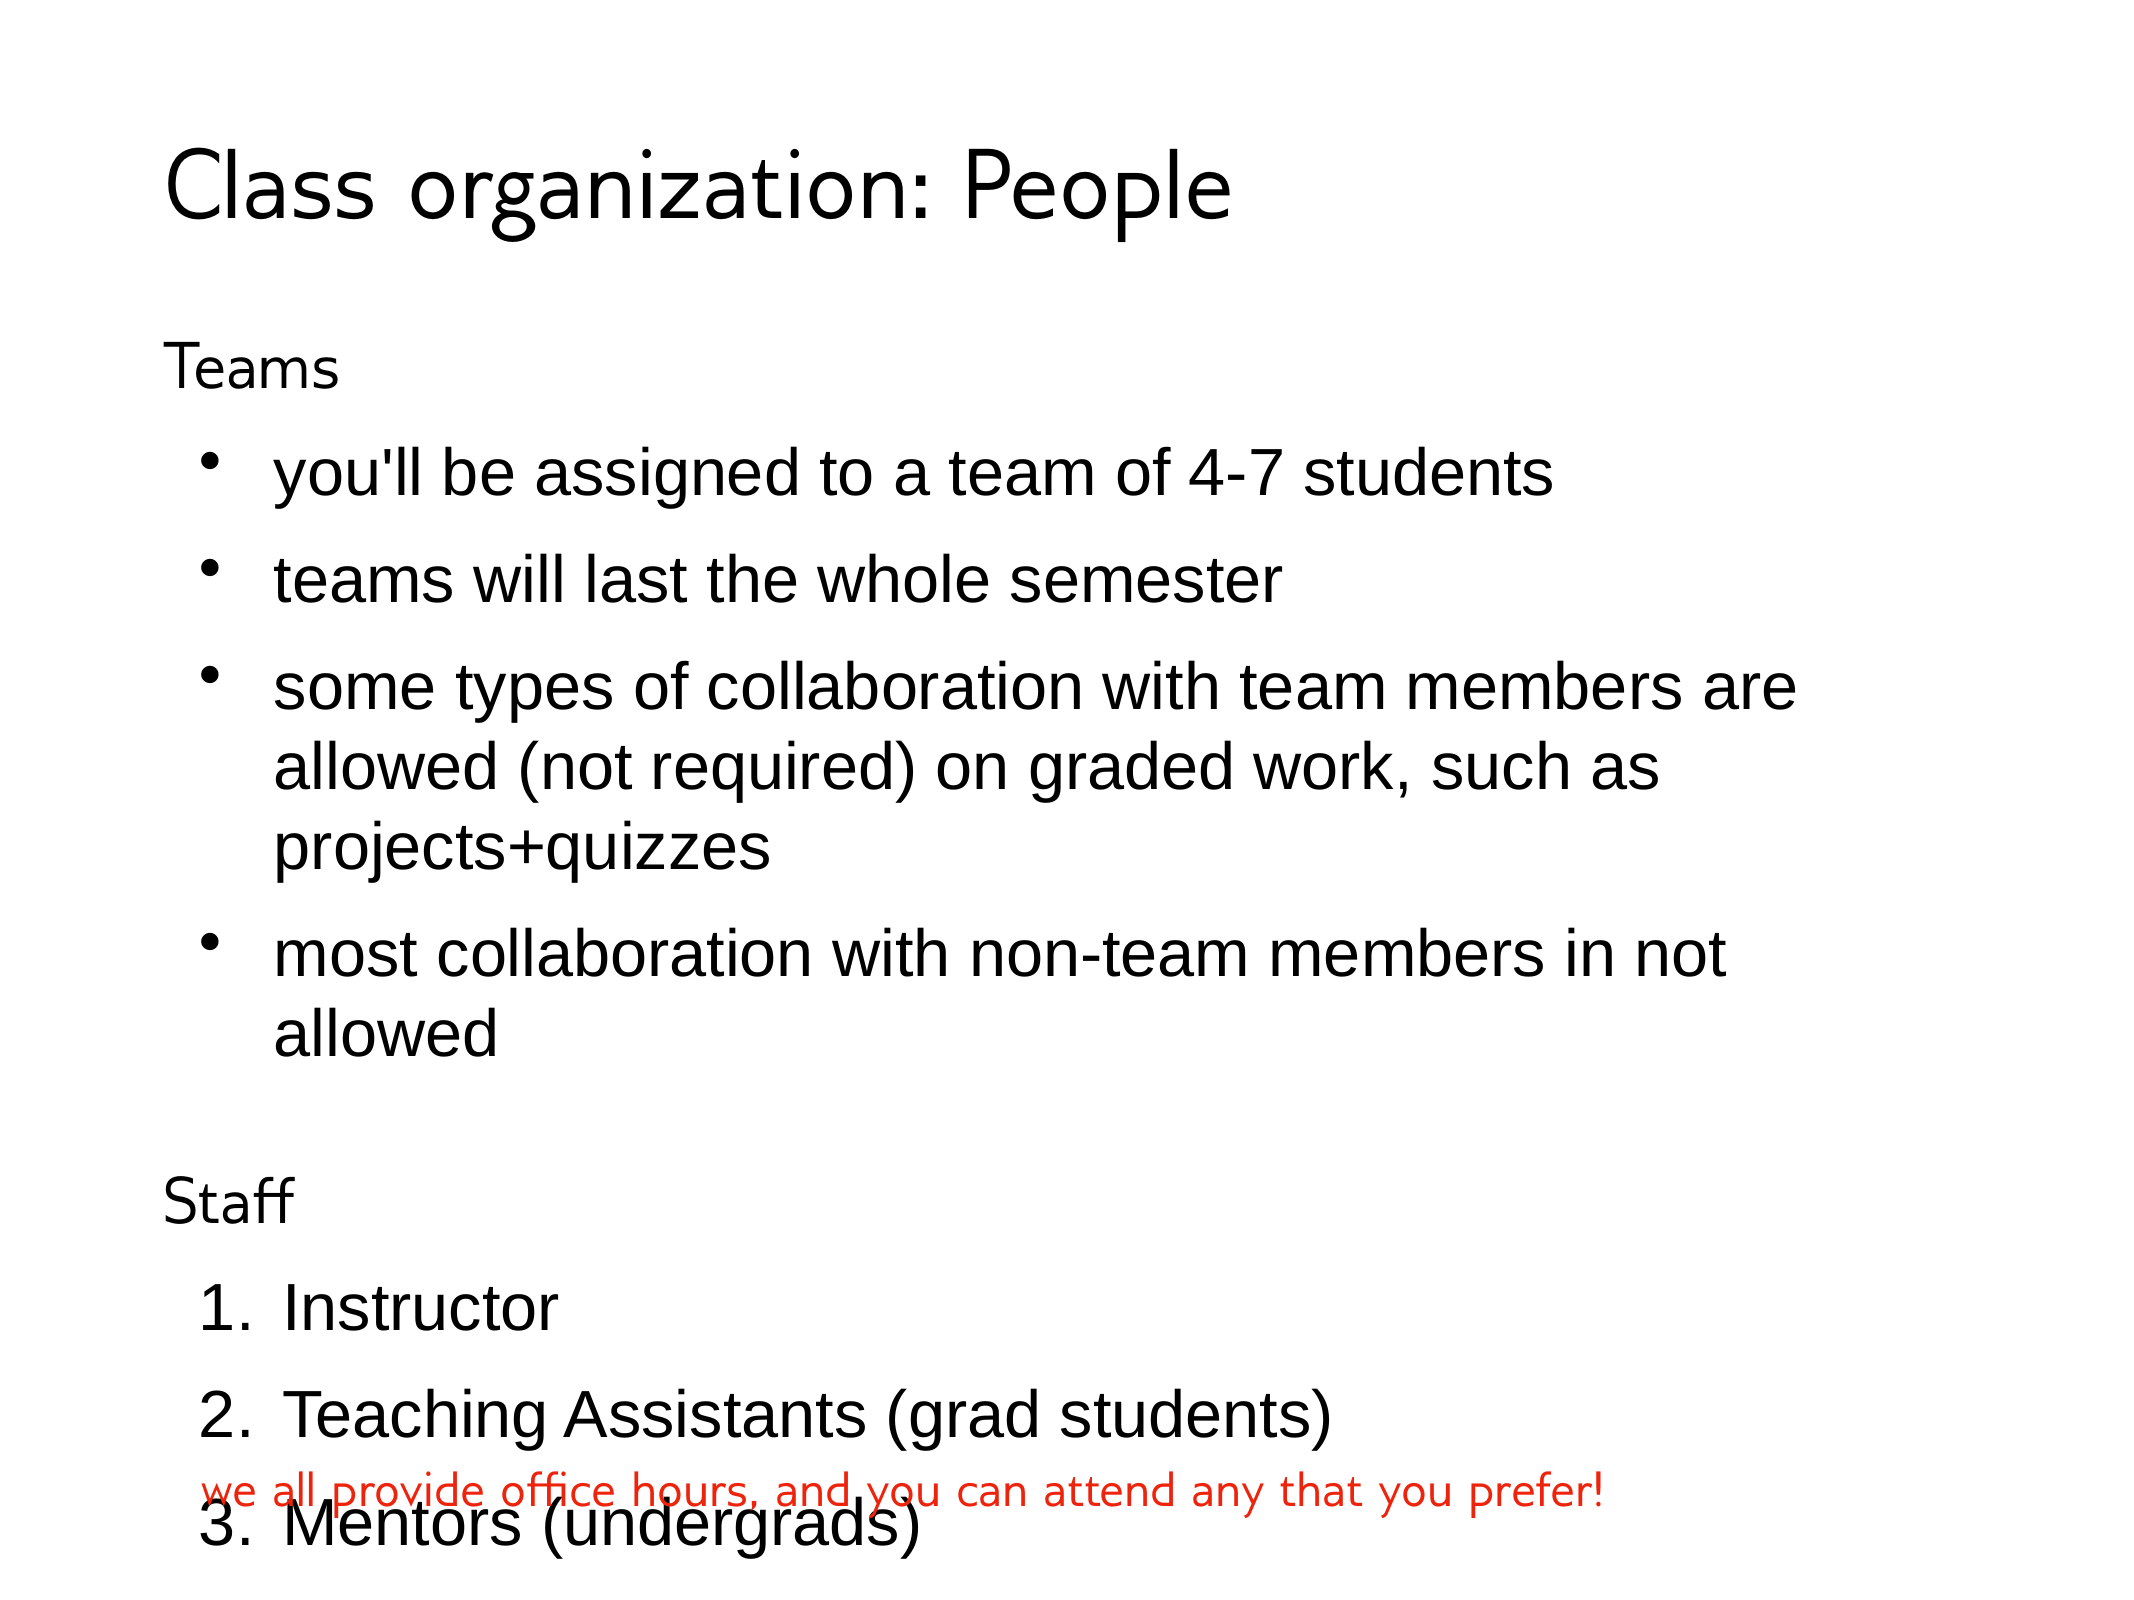

# Class organization: People
Teams
you'll be assigned to a team of 4-7 students
teams will last the whole semester
some types of collaboration with team members are allowed (not required) on graded work, such as projects+quizzes
most collaboration with non-team members in not allowed
Staff
Instructor
Teaching Assistants (grad students)
Mentors (undergrads)
we all provide office hours, and you can attend any that you prefer!